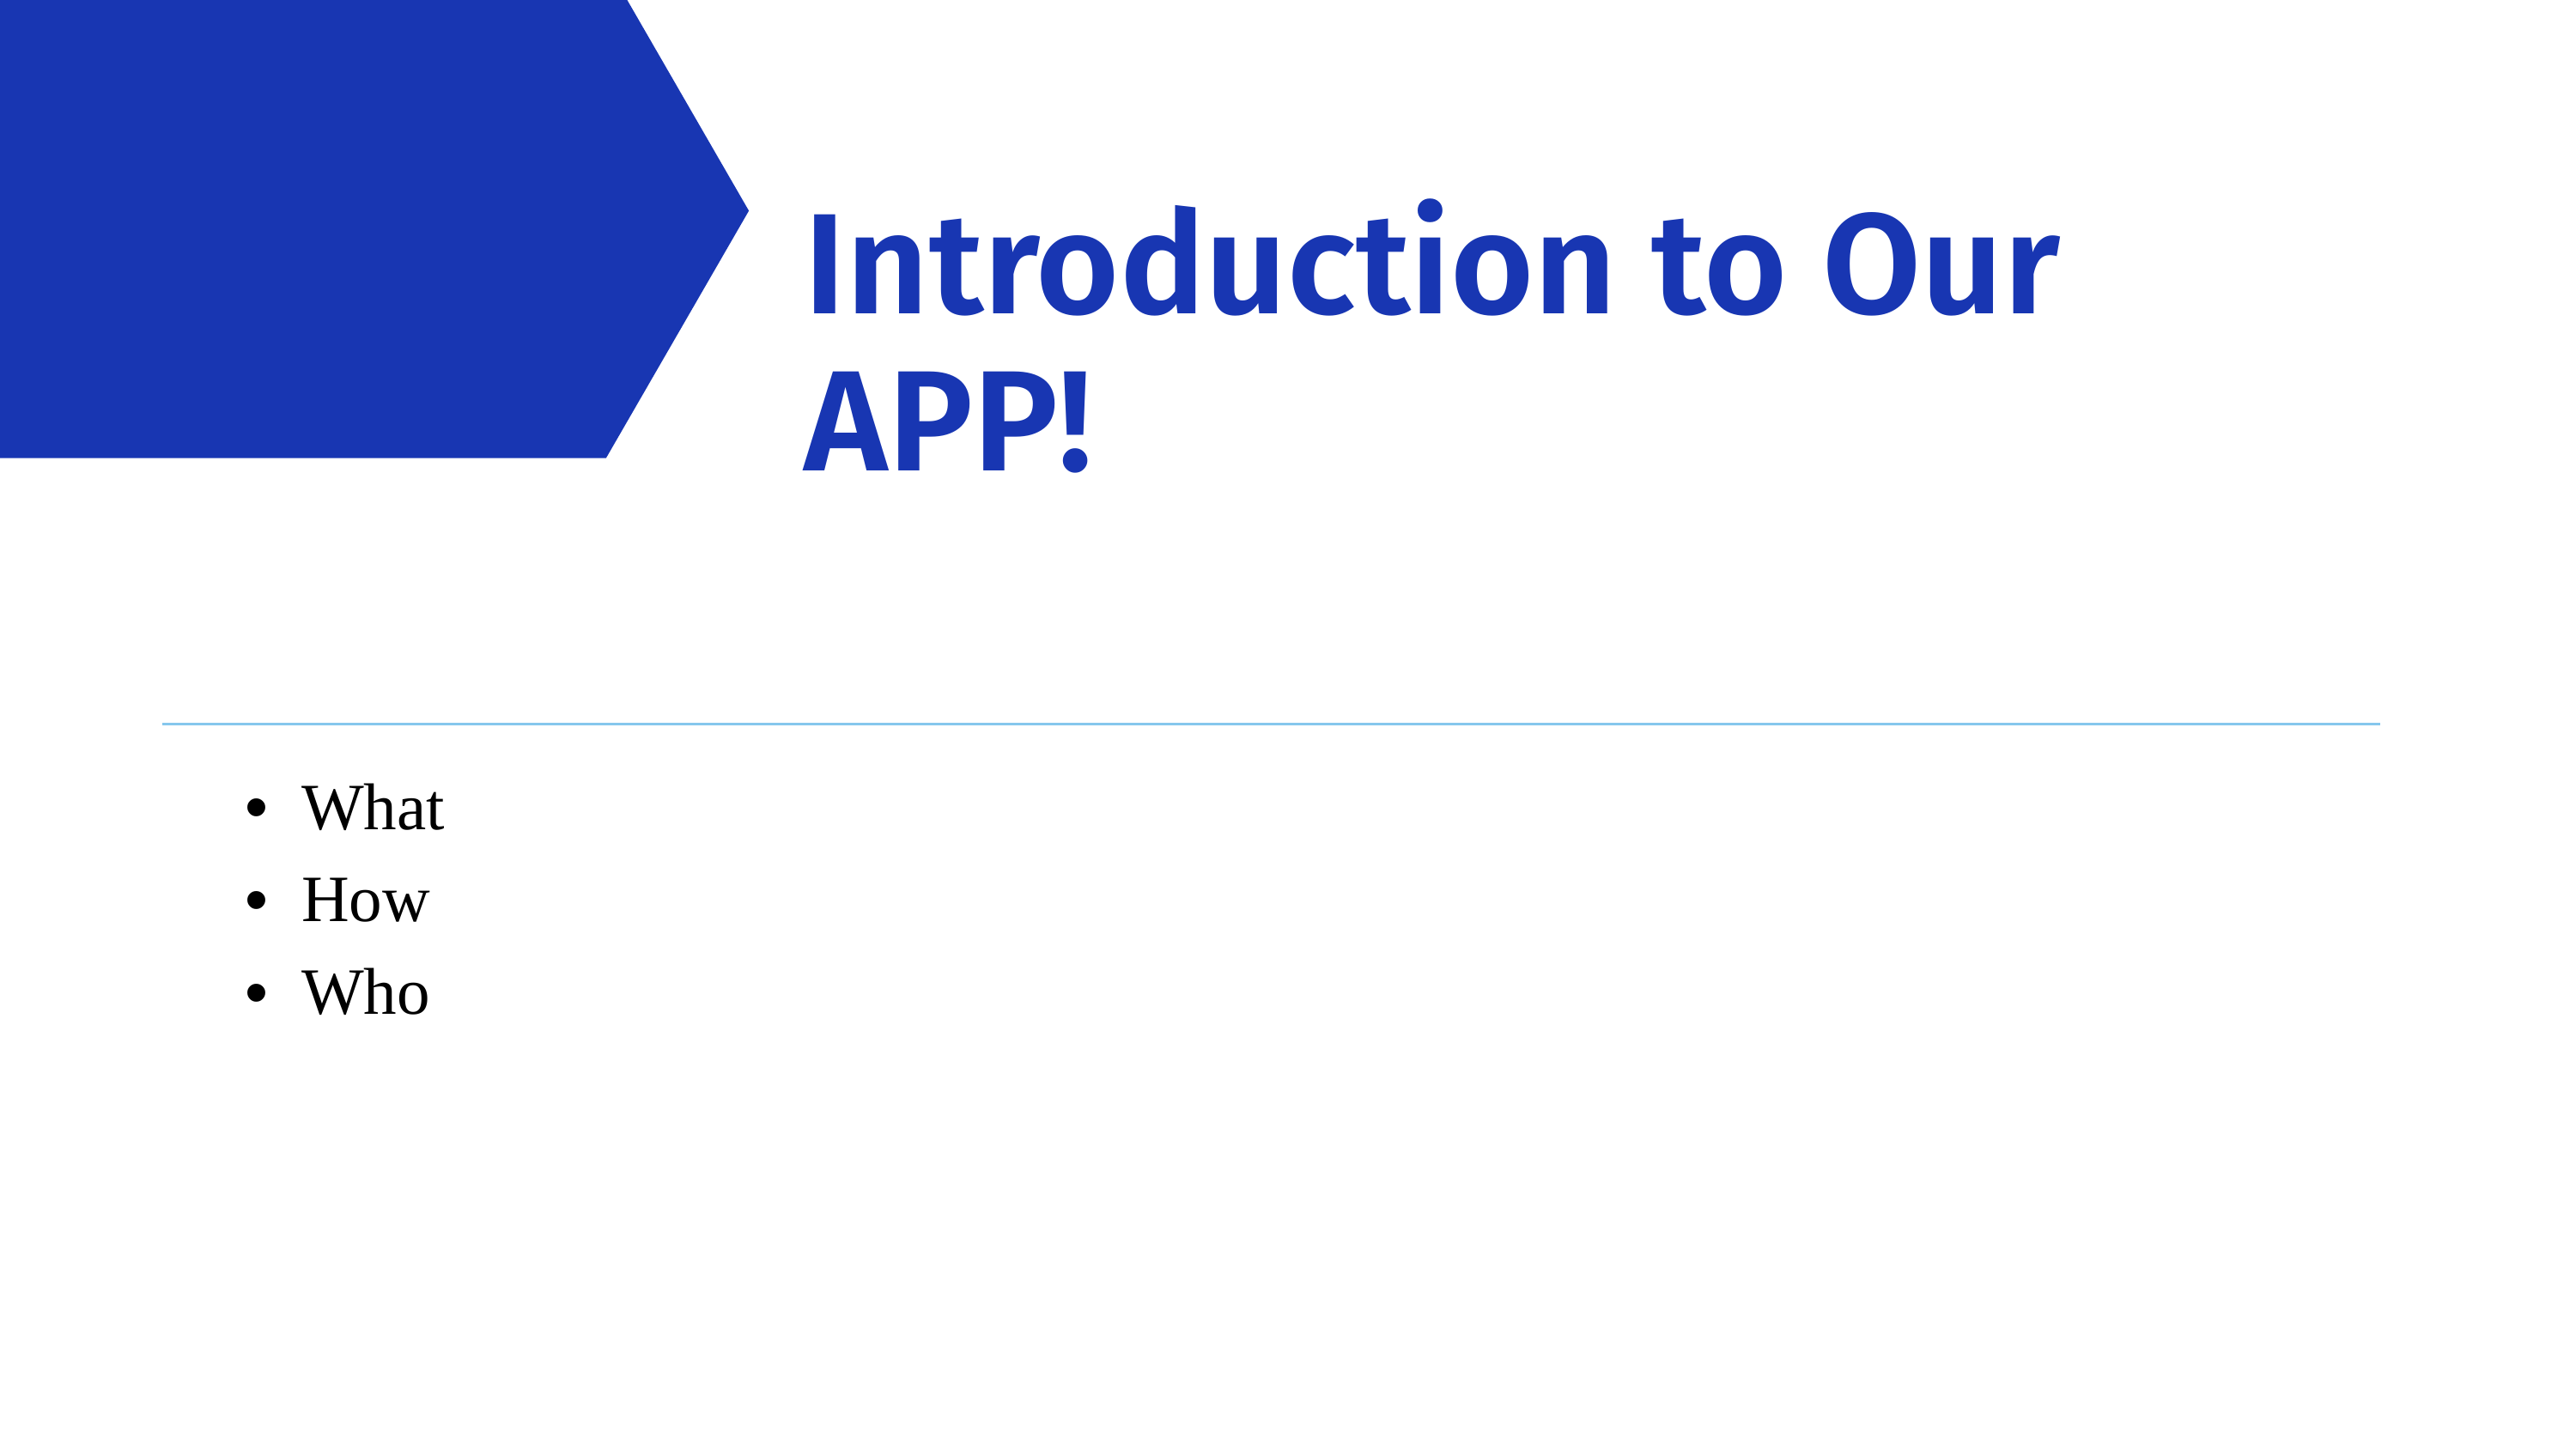

Introduction to Our APP!

| What How Who |
| --- |